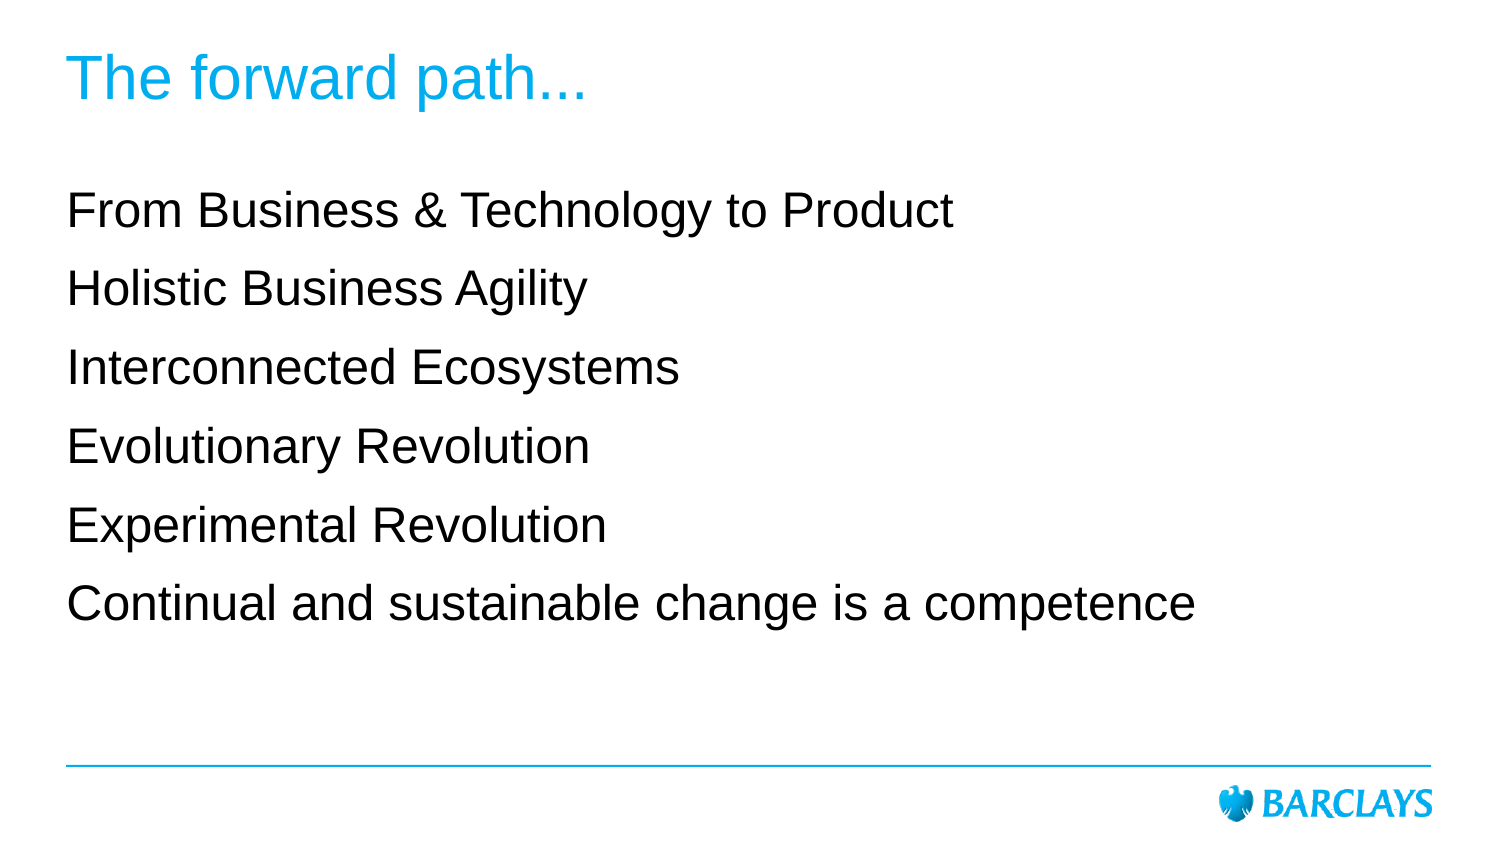

# The forward path...
From Business & Technology to Product
Holistic Business Agility
Interconnected Ecosystems
Evolutionary Revolution
Experimental Revolution
Continual and sustainable change is a competence